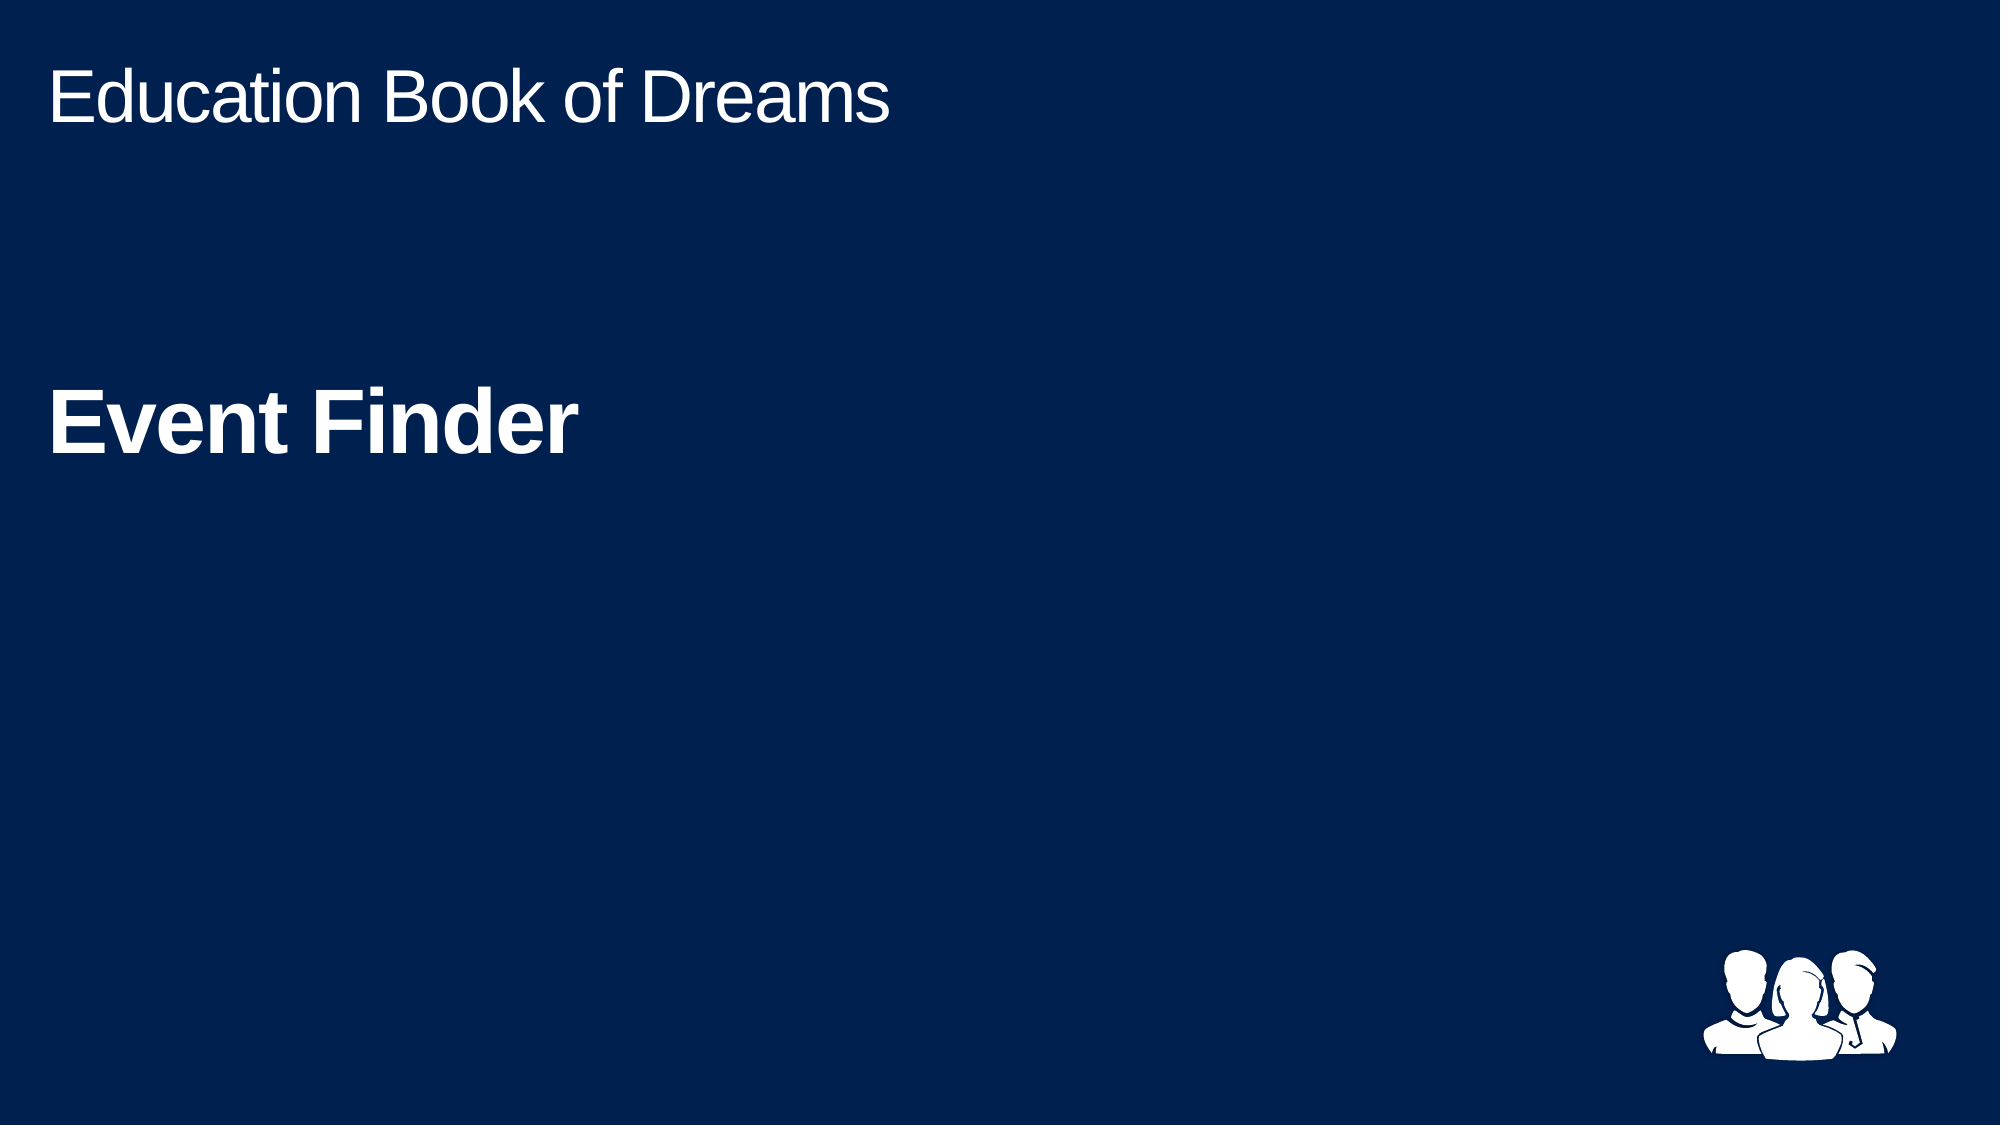

Education Book of Dreams
# Event Finder